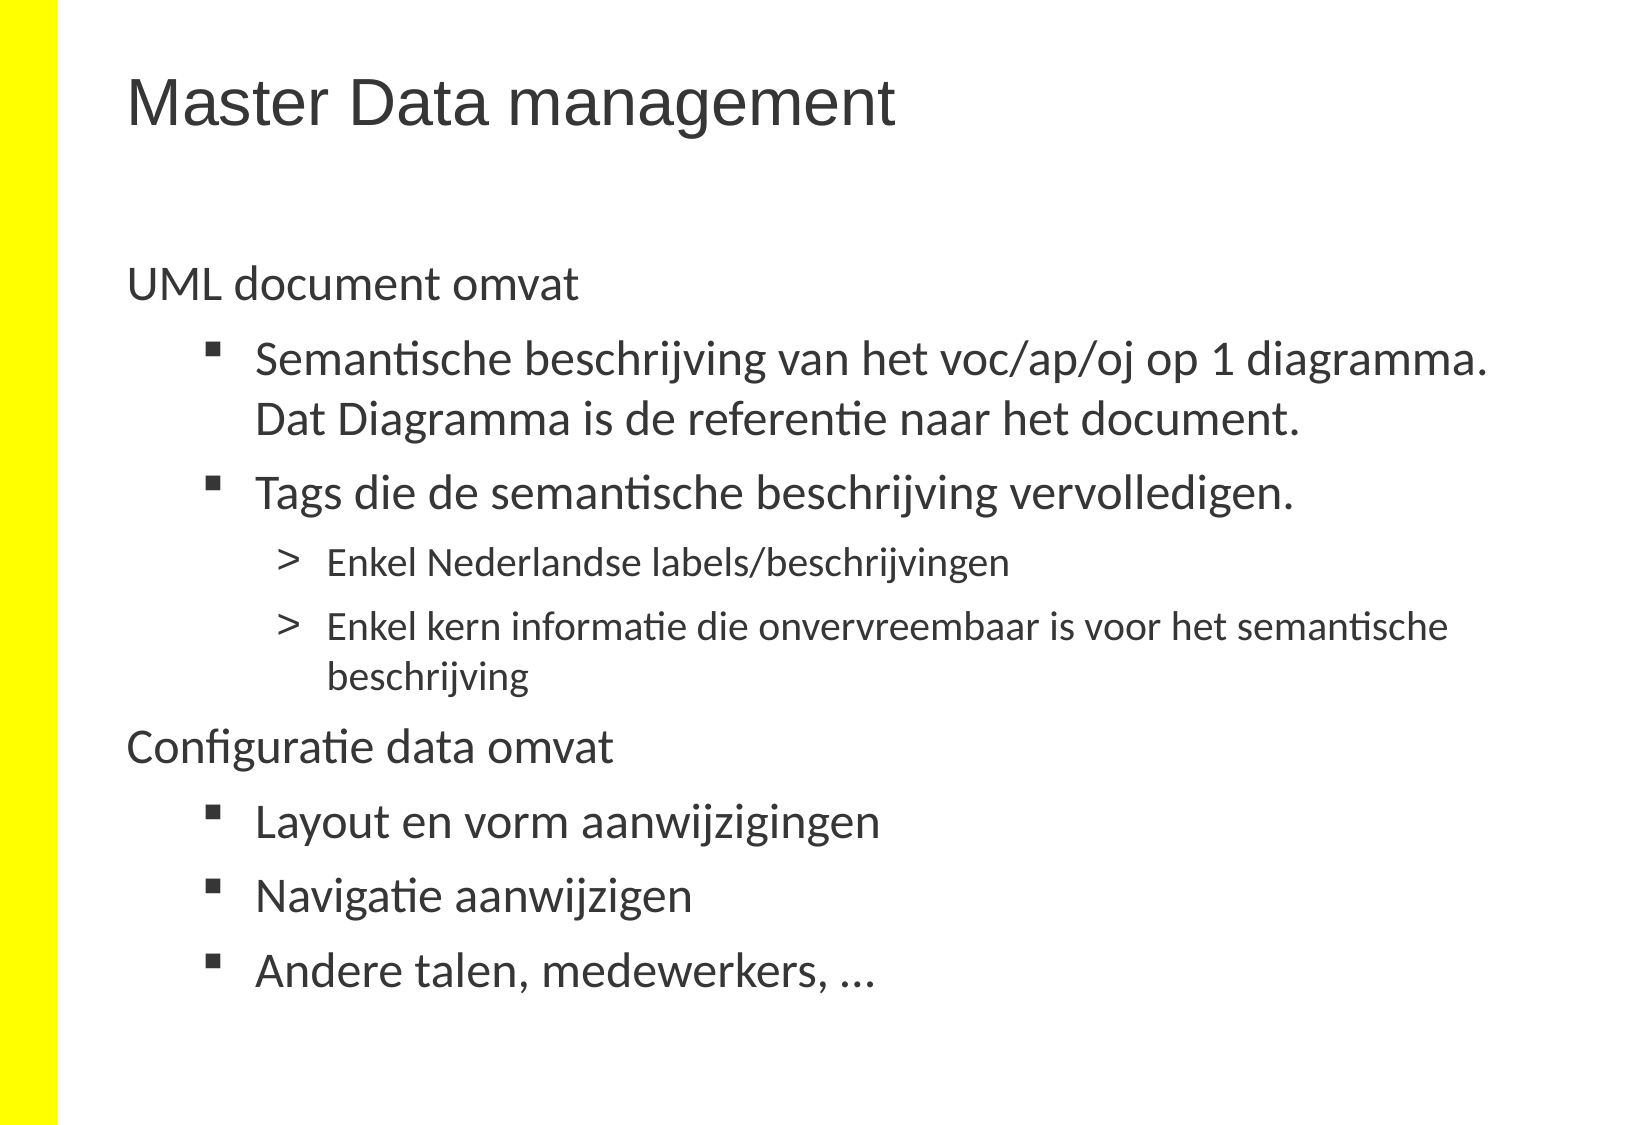

# Master Data management
UML document omvat
Semantische beschrijving van het voc/ap/oj op 1 diagramma. Dat Diagramma is de referentie naar het document.
Tags die de semantische beschrijving vervolledigen.
Enkel Nederlandse labels/beschrijvingen
Enkel kern informatie die onvervreembaar is voor het semantische beschrijving
Configuratie data omvat
Layout en vorm aanwijzigingen
Navigatie aanwijzigen
Andere talen, medewerkers, …